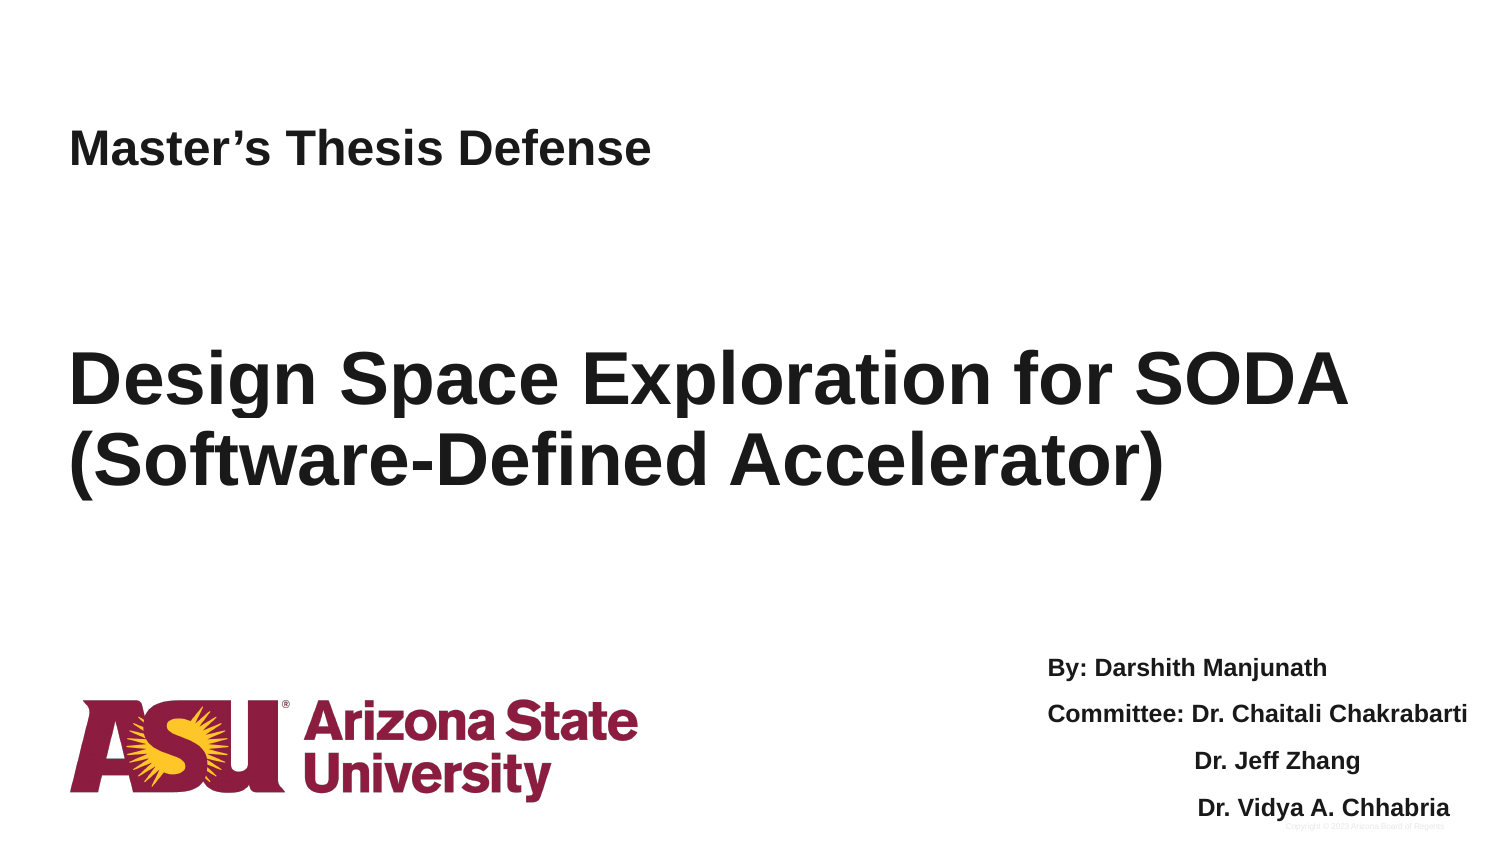

Master’s Thesis Defense
# Design Space Exploration for SODA (Software-Defined Accelerator)
By: Darshith Manjunath
Committee: Dr. Chaitali Chakrabarti
                     Dr. Jeff Zhang
	Dr. Vidya A. Chhabria